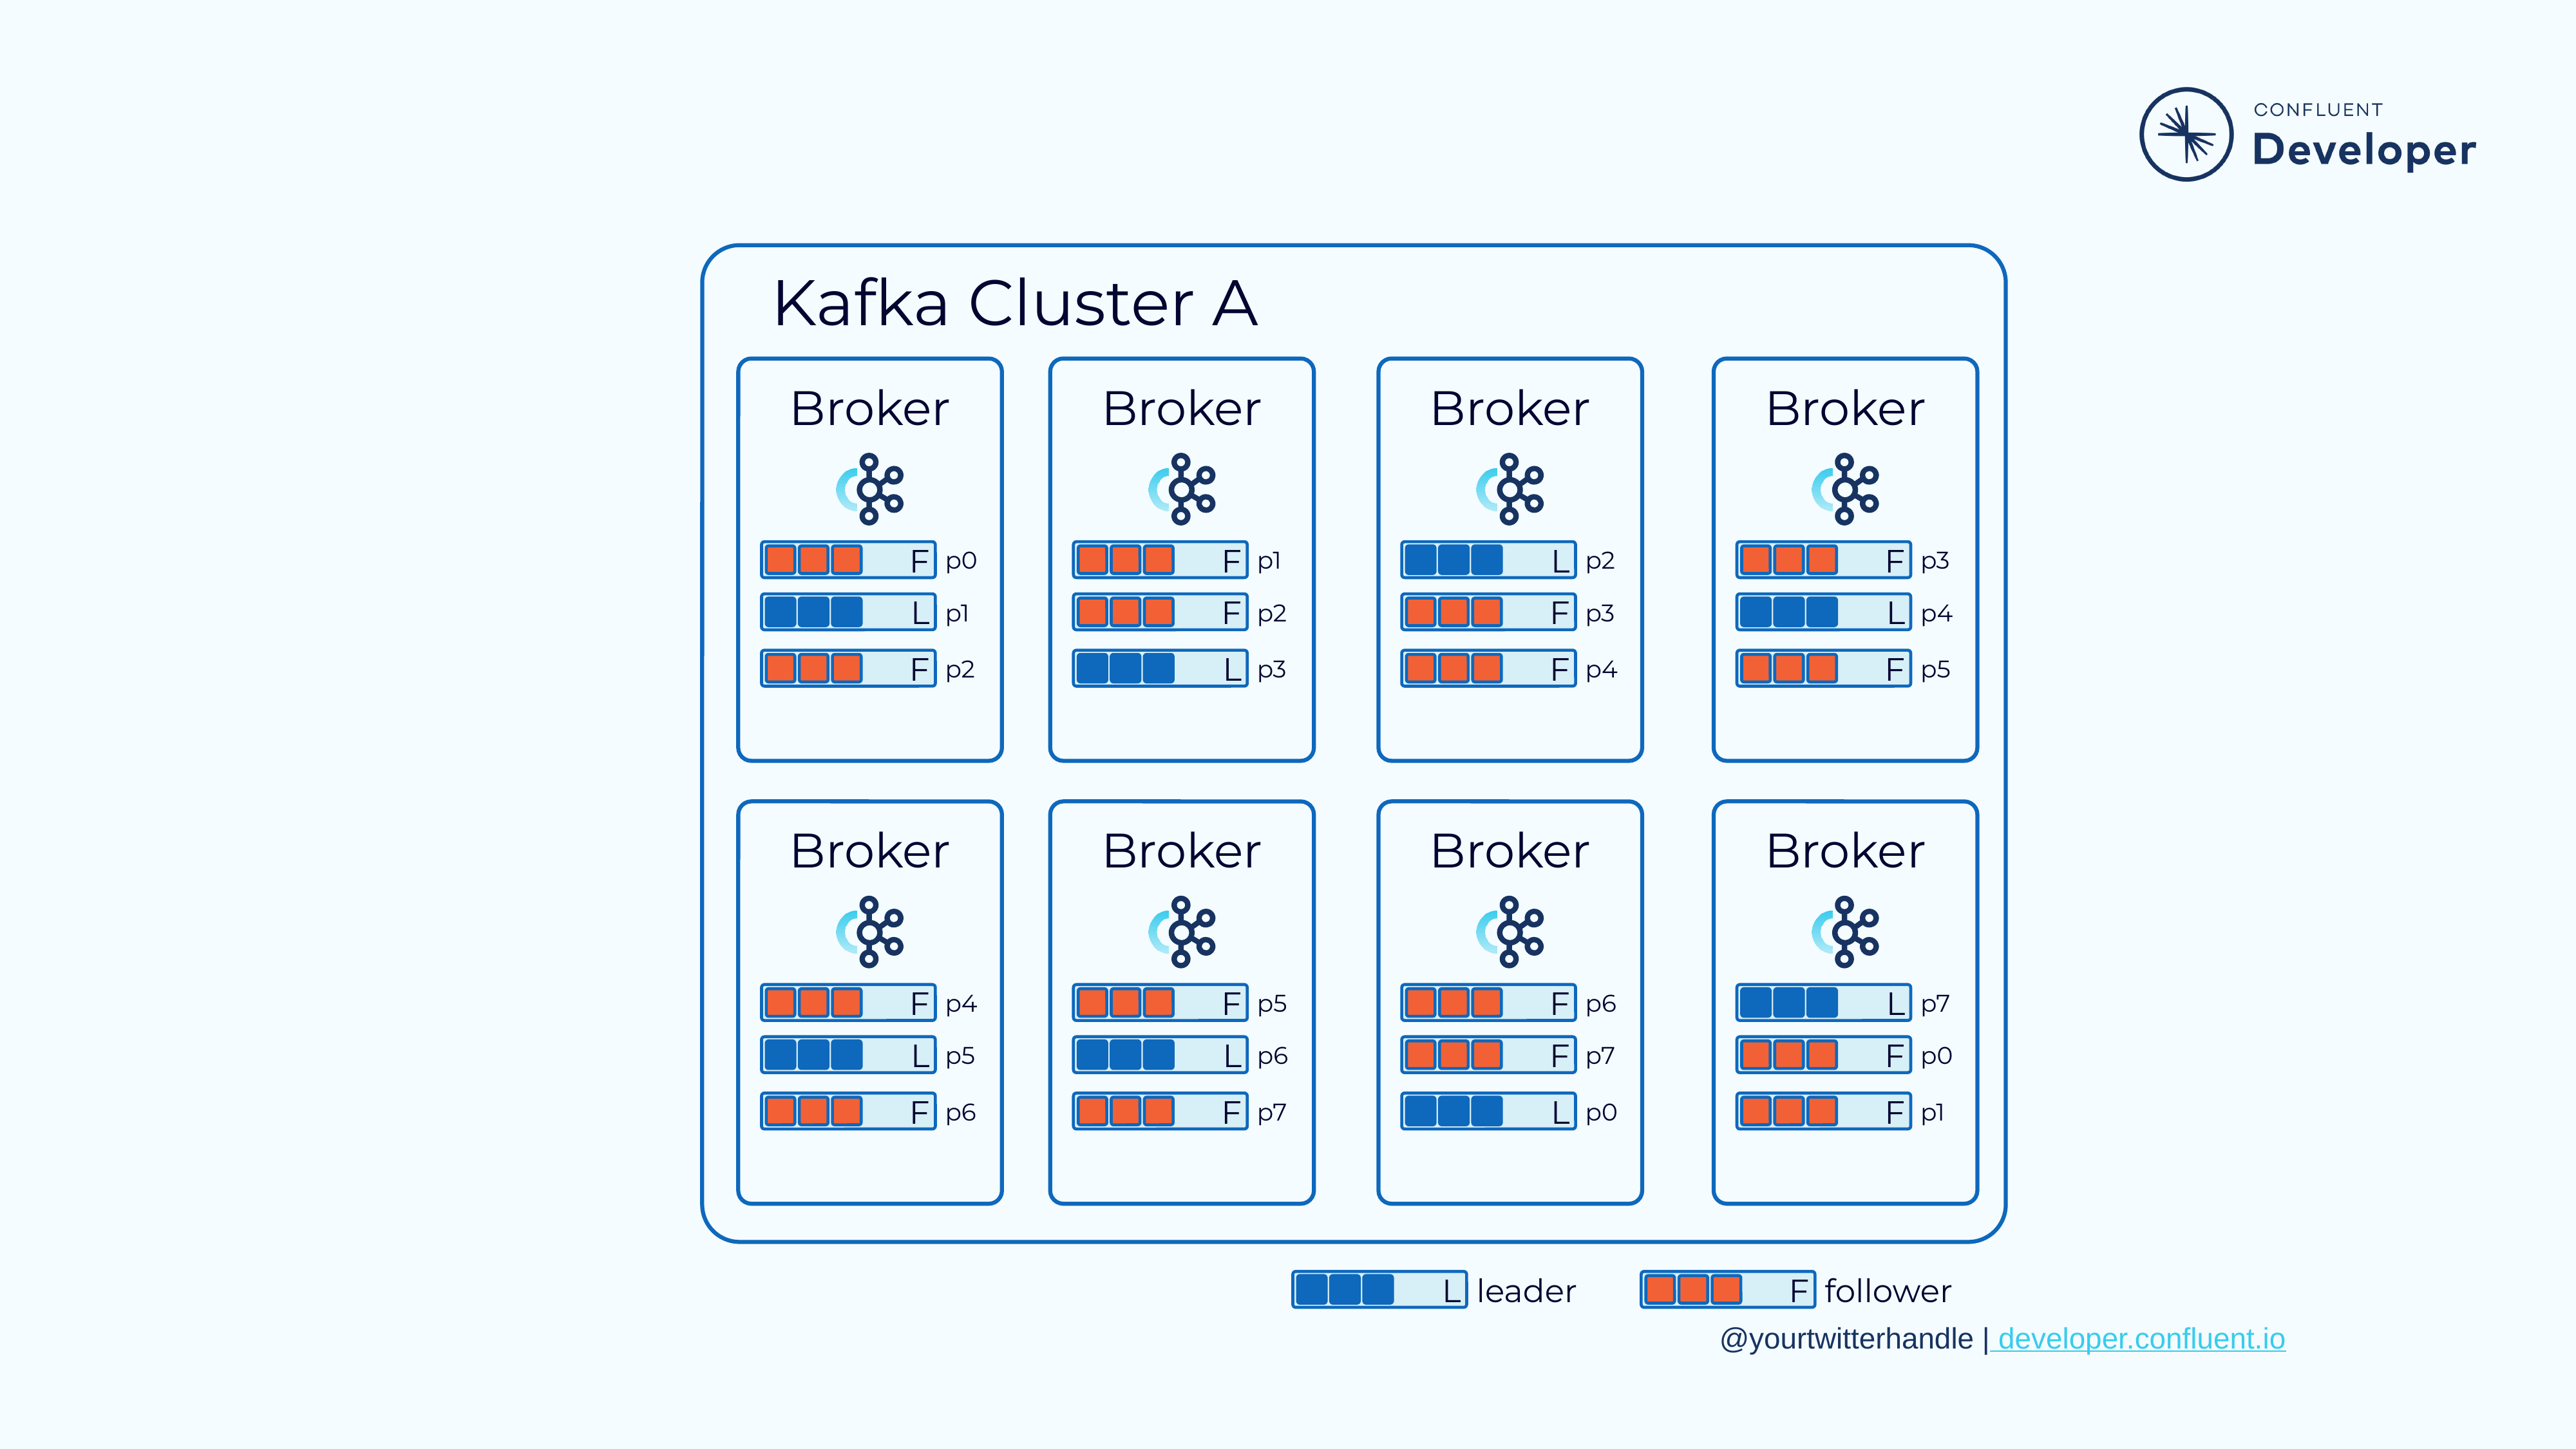

Kafka Cluster A
Broker
Broker
Broker
Broker

p0
F

p1
F

p2
L

p3
F

p1
L

p2
F

p3
F

p4
L

p2
F

p3
L

p4
F

p5
F

Broker
Broker
Broker
Broker

p4
F

p5
F

p6
F

p7
L

p5
L

p6
L

p7
F

p0
F

p6
F

p7
F

p0
L

p1
F

leader
follower
L

F